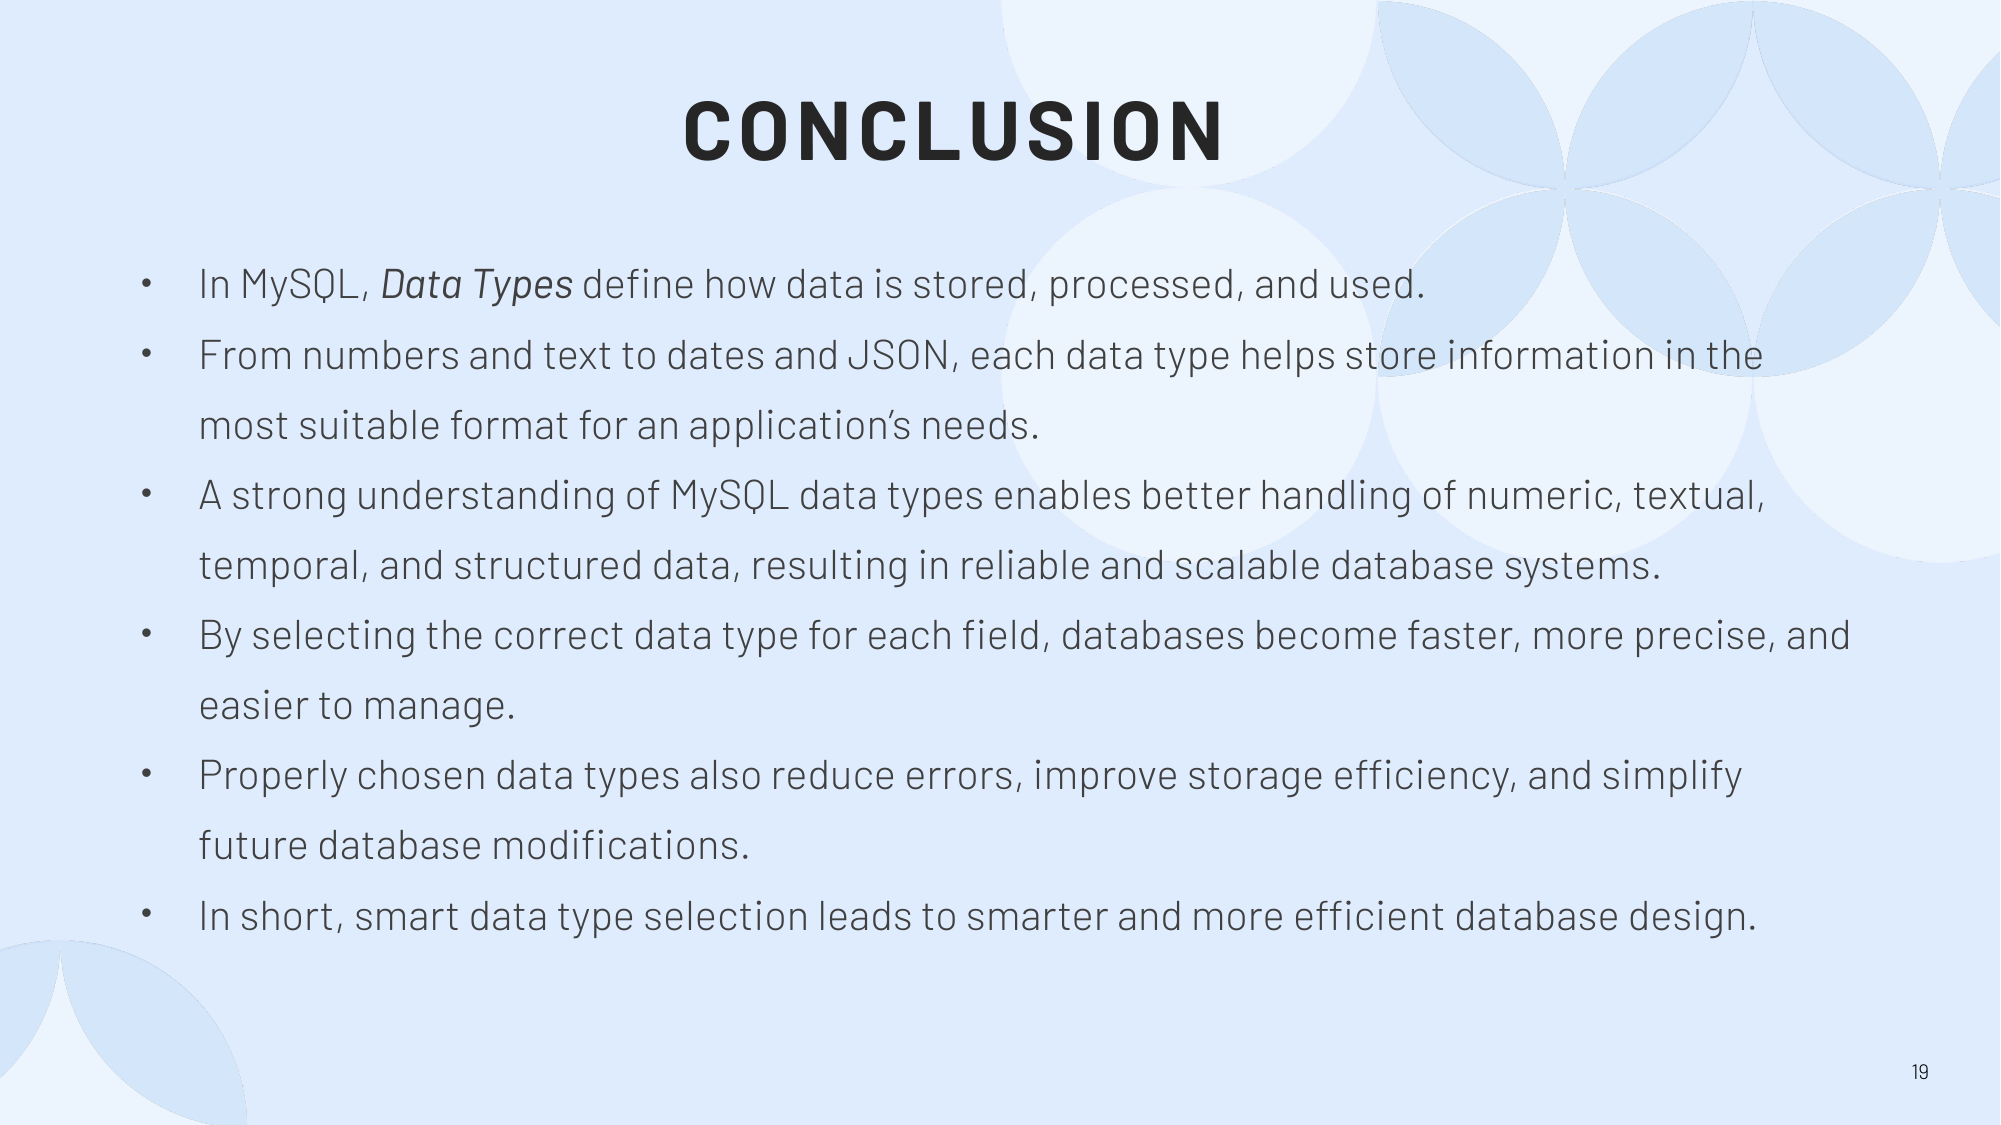

# Conclusion
In MySQL, Data Types define how data is stored, processed, and used.
From numbers and text to dates and JSON, each data type helps store information in the most suitable format for an application’s needs.
A strong understanding of MySQL data types enables better handling of numeric, textual, temporal, and structured data, resulting in reliable and scalable database systems.
By selecting the correct data type for each field, databases become faster, more precise, and easier to manage.
Properly chosen data types also reduce errors, improve storage efficiency, and simplify future database modifications.
In short, smart data type selection leads to smarter and more efficient database design.
19